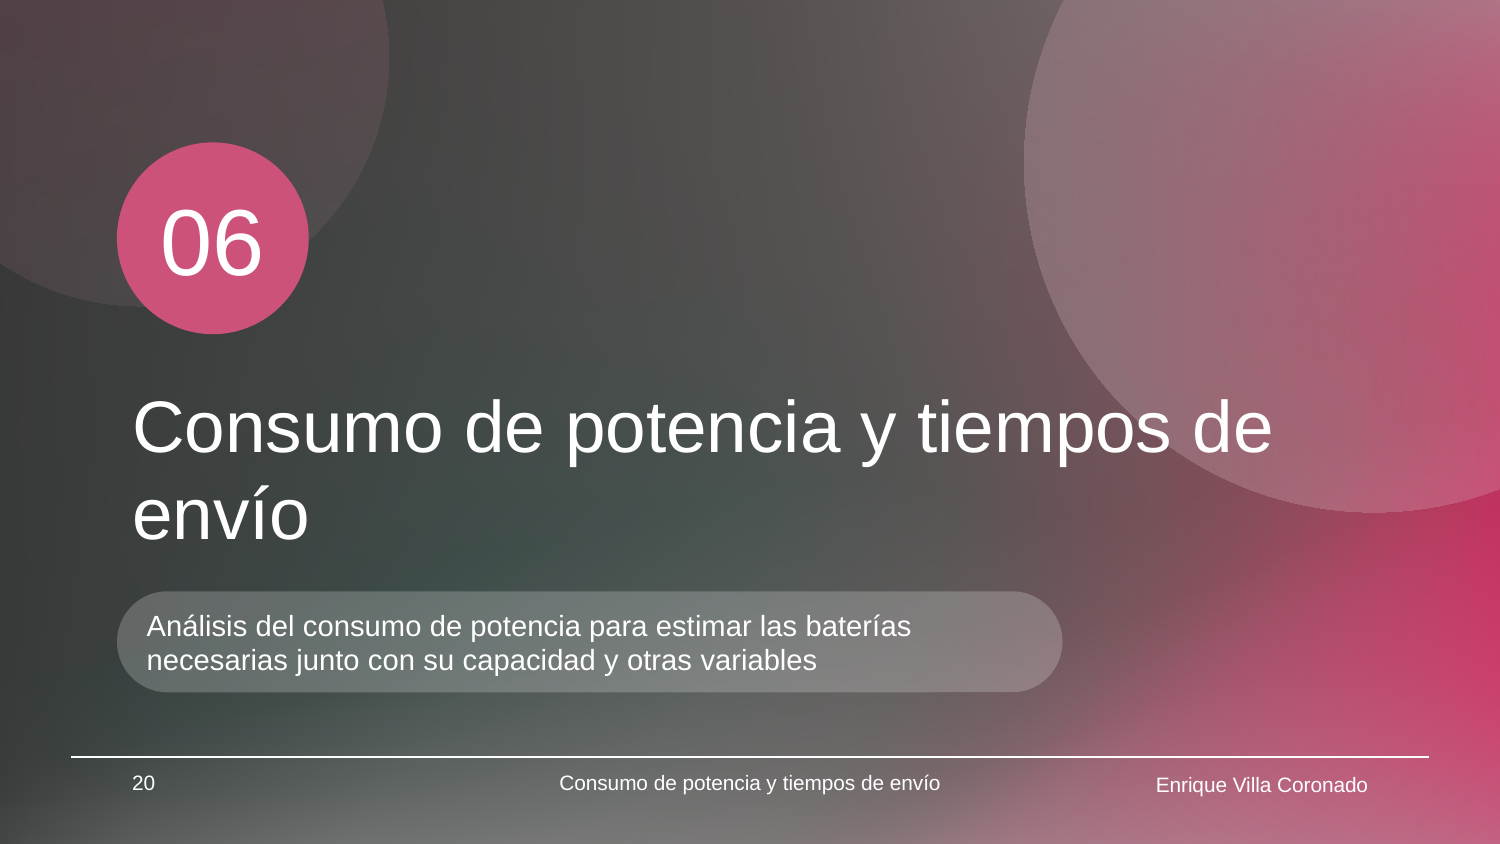

06
# Consumo de potencia y tiempos de envío
Análisis del consumo de potencia para estimar las baterías necesarias junto con su capacidad y otras variables
20
Consumo de potencia y tiempos de envío
Enrique Villa Coronado